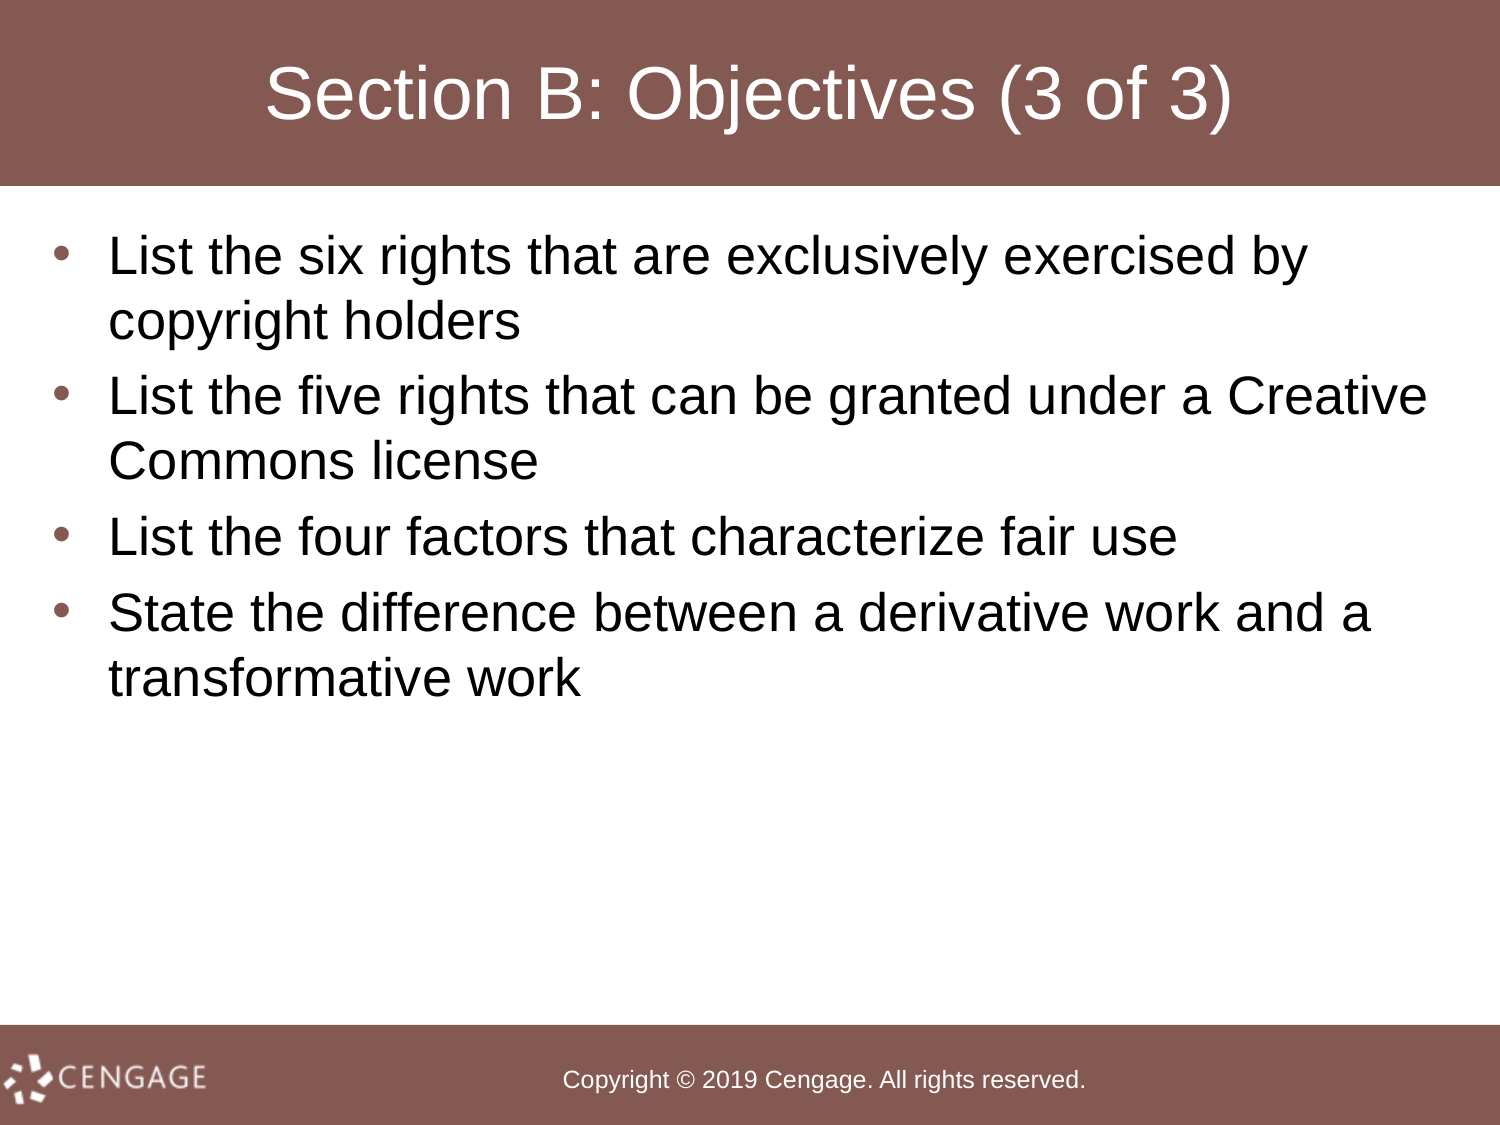

# Section B: Objectives (3 of 3)
List the six rights that are exclusively exercised by copyright holders
List the five rights that can be granted under a Creative Commons license
List the four factors that characterize fair use
State the difference between a derivative work and a transformative work